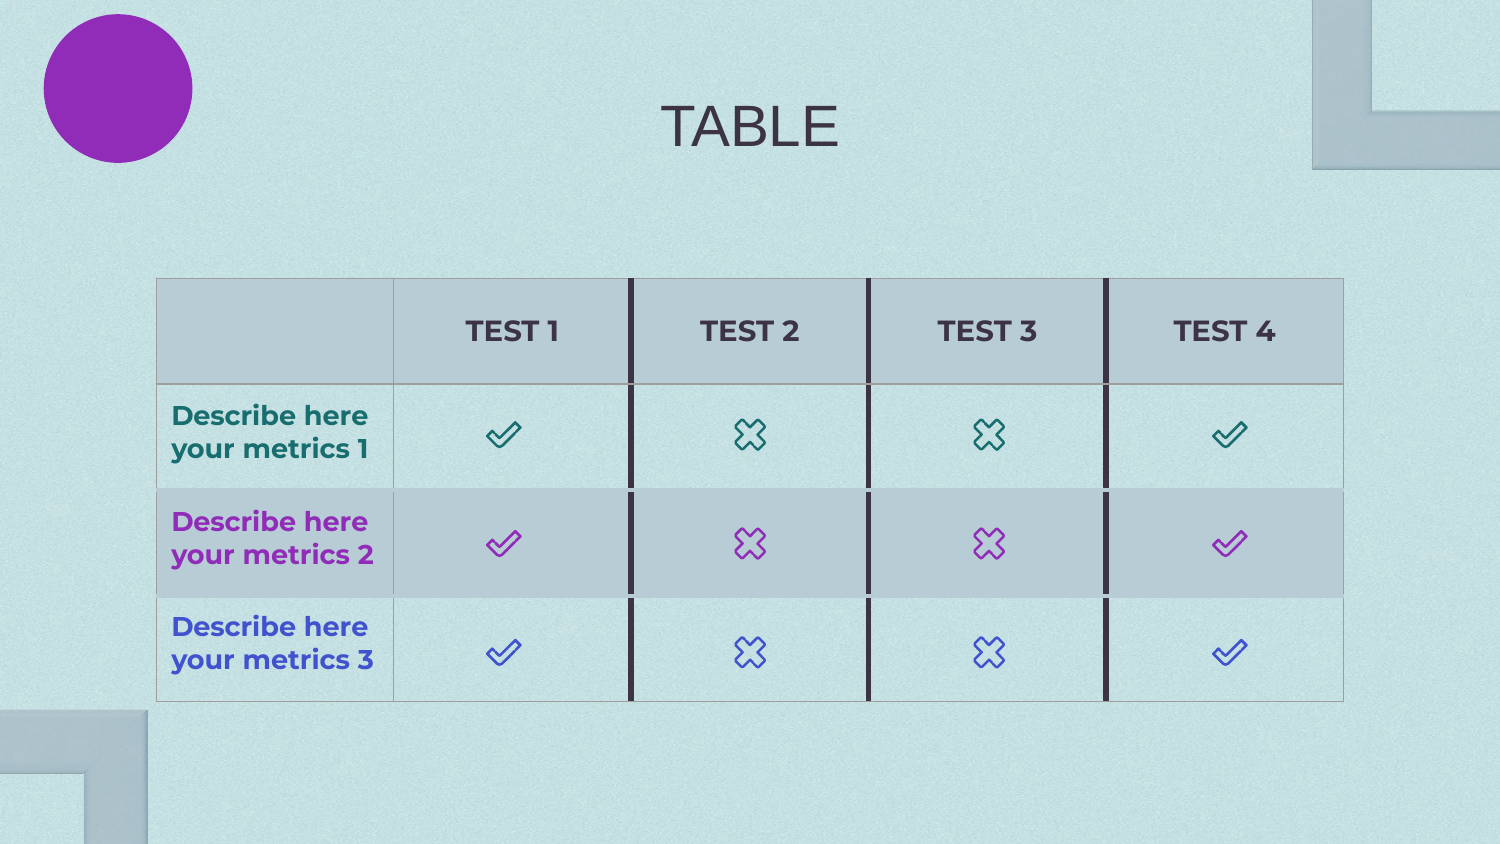

# TABLE
|  | TEST 1 | TEST 2 | TEST 3 | TEST 4 |
| --- | --- | --- | --- | --- |
| Describe here your metrics 1 |  |  |  |  |
| Describe here your metrics 2 |  |  |  |  |
| Describe here your metrics 3 |  |  |  |  |